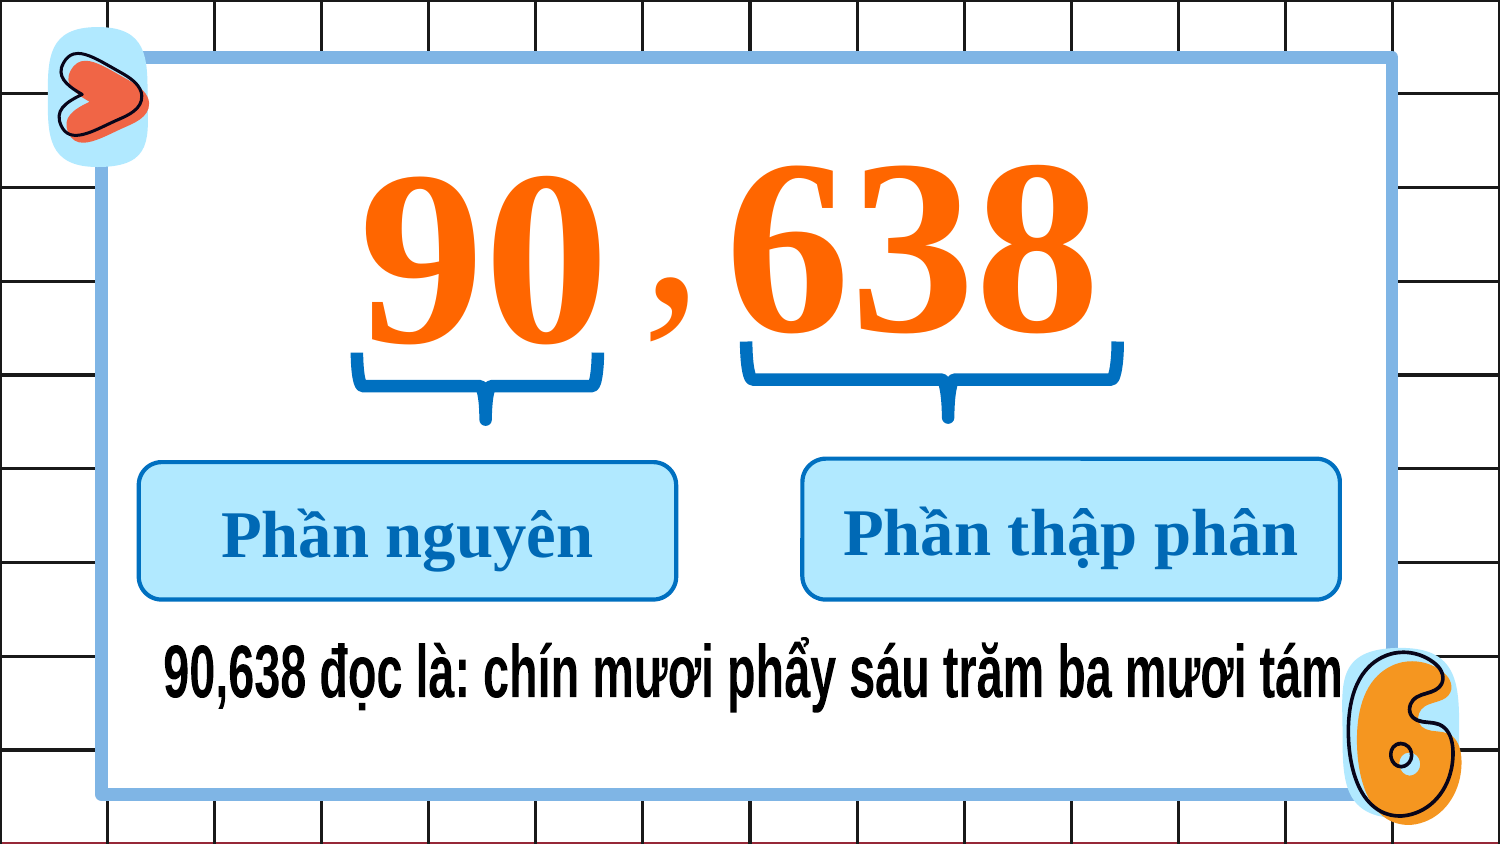

,

638
90

Phần thập phân
Phần nguyên
90,638 đọc là: chín mươi phẩy sáu trăm ba mươi tám